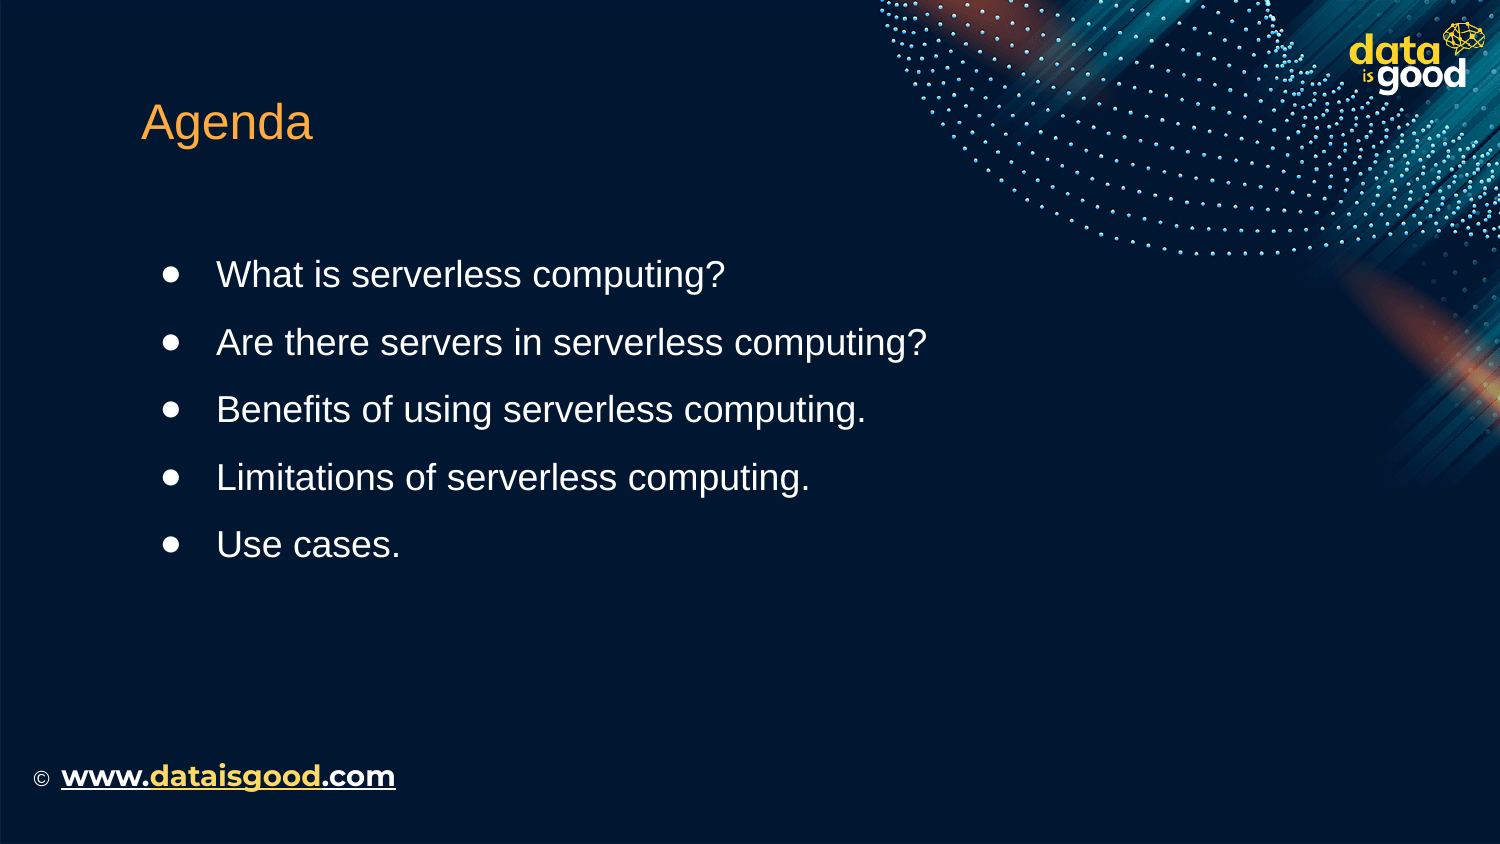

# Agenda
What is serverless computing?
Are there servers in serverless computing?
Benefits of using serverless computing.
Limitations of serverless computing.
Use cases.